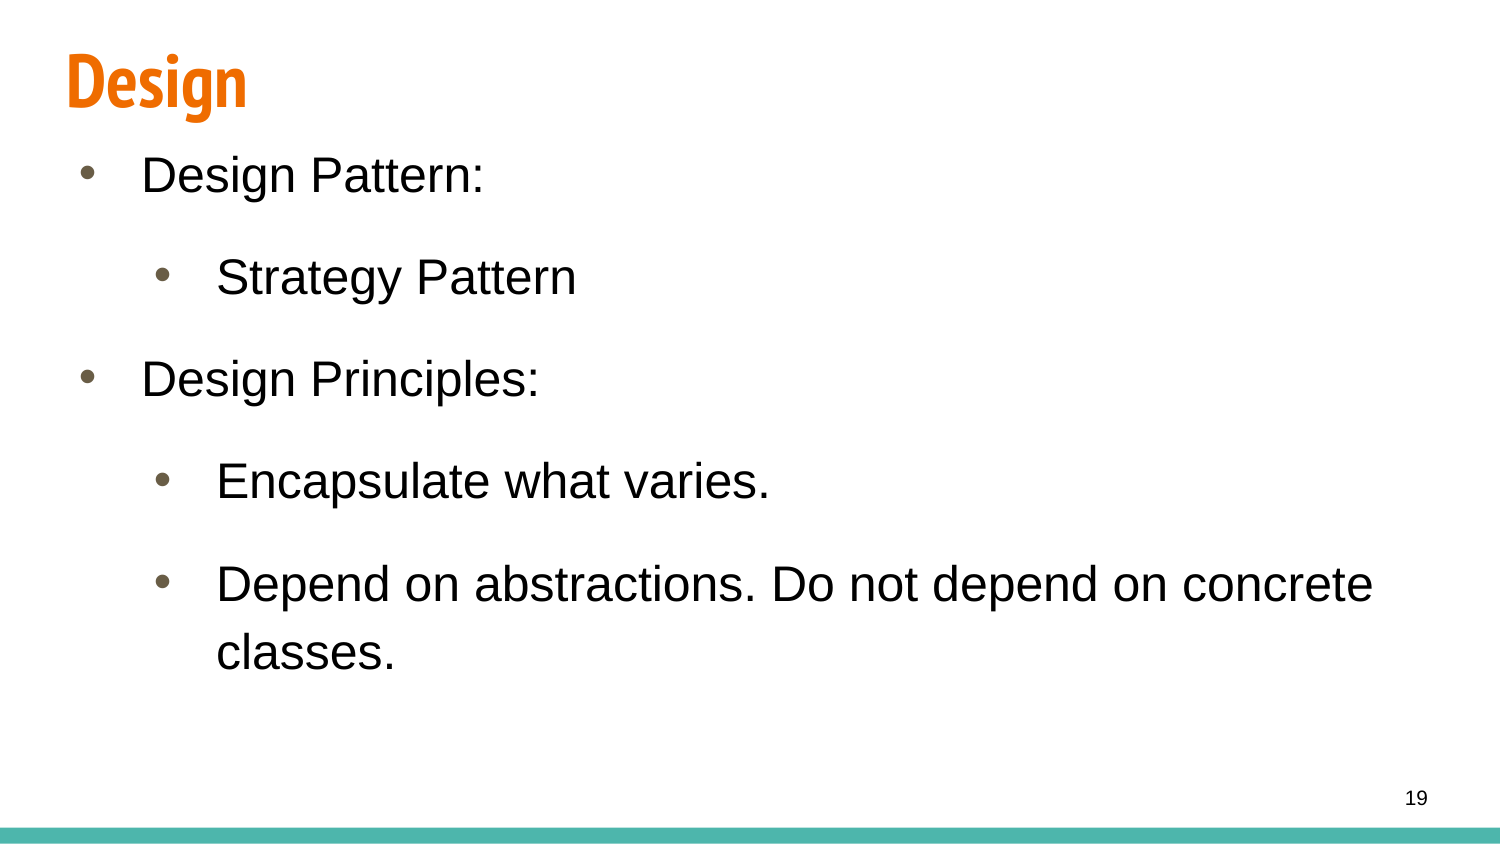

Design
Design Pattern:
Strategy Pattern
Design Principles:
Encapsulate what varies.
Depend on abstractions. Do not depend on concrete classes.
19